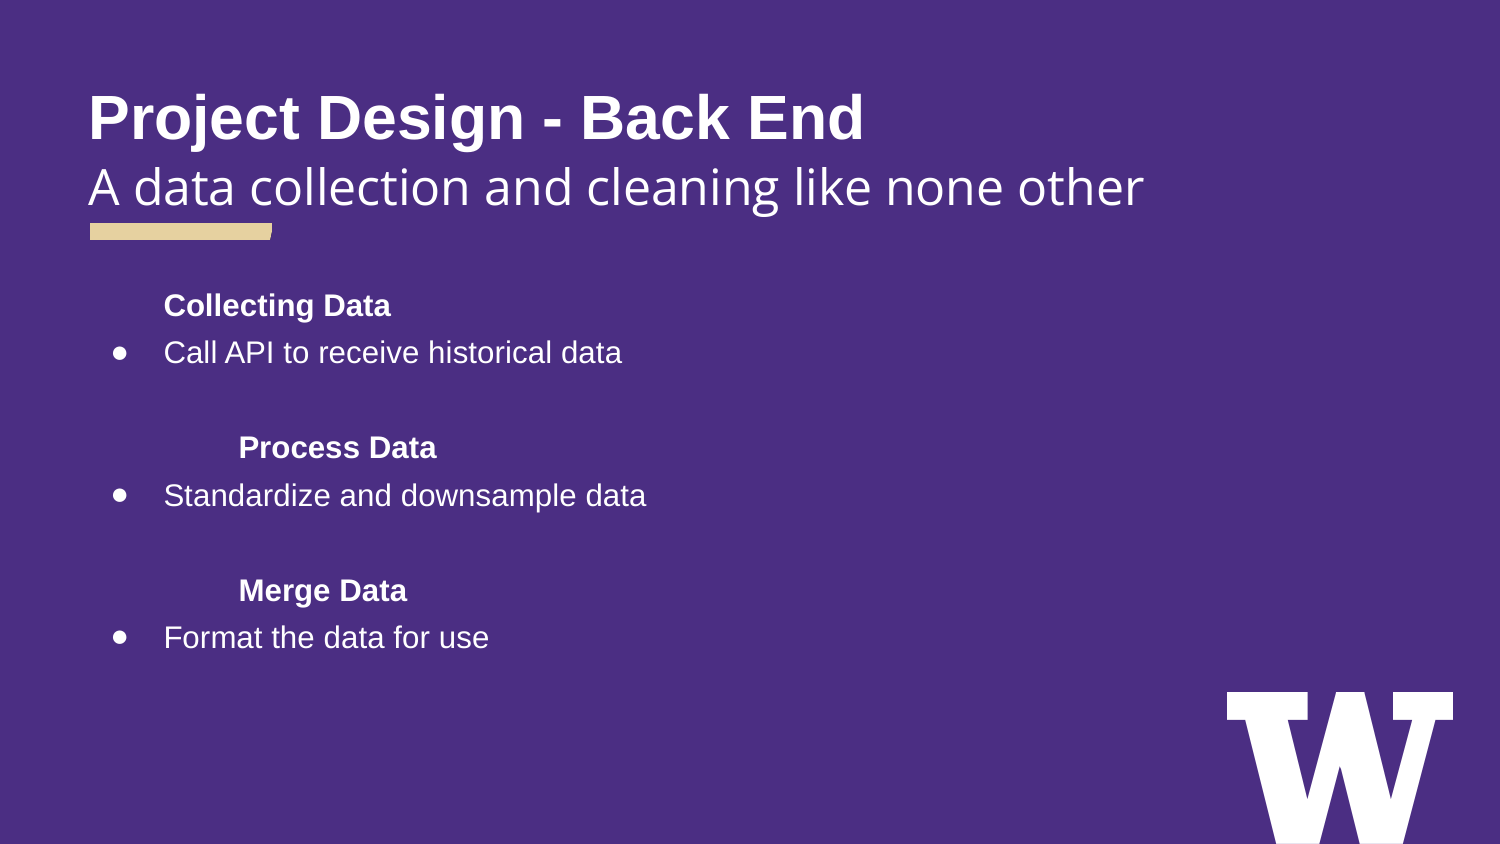

# Project Design - Back End
A data collection and cleaning like none other
Collecting Data
Call API to receive historical data

	Process Data
Standardize and downsample data

	Merge Data
Format the data for use